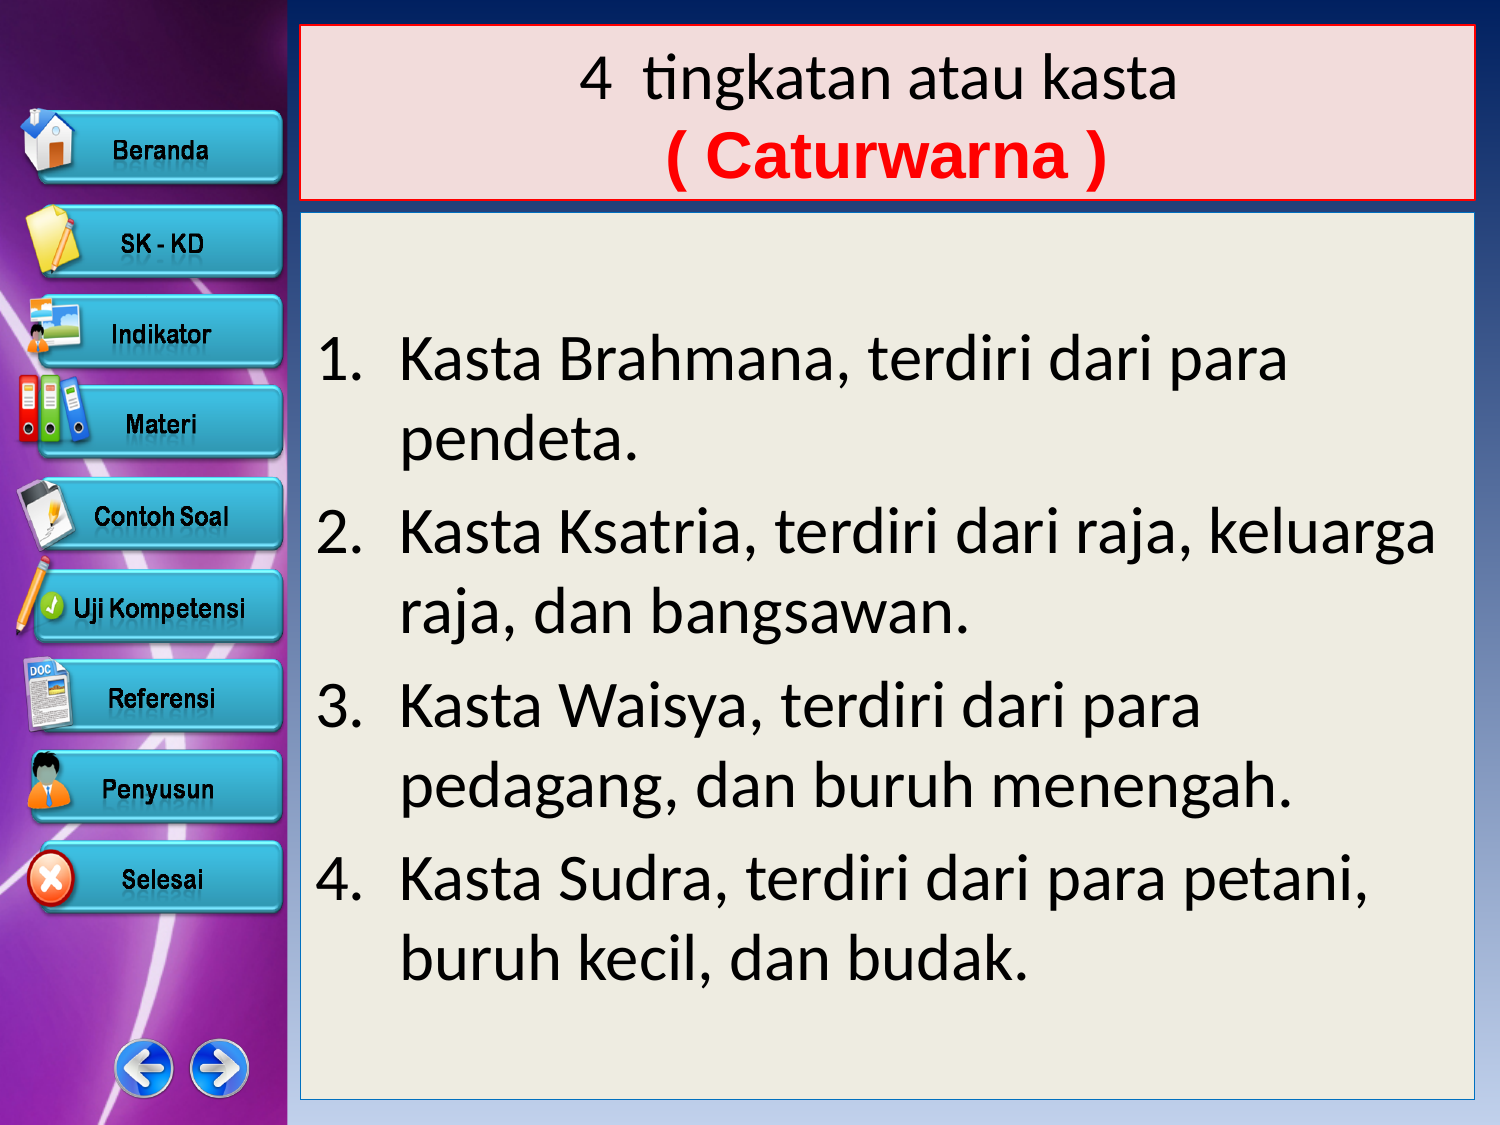

# 4  tingkatan atau kasta ( Caturwarna )

Kasta Brahmana, terdiri dari para pendeta.
Kasta Ksatria, terdiri dari raja, keluarga raja, dan bangsawan.
Kasta Waisya, terdiri dari para pedagang, dan buruh menengah.
Kasta Sudra, terdiri dari para petani, buruh kecil, dan budak.